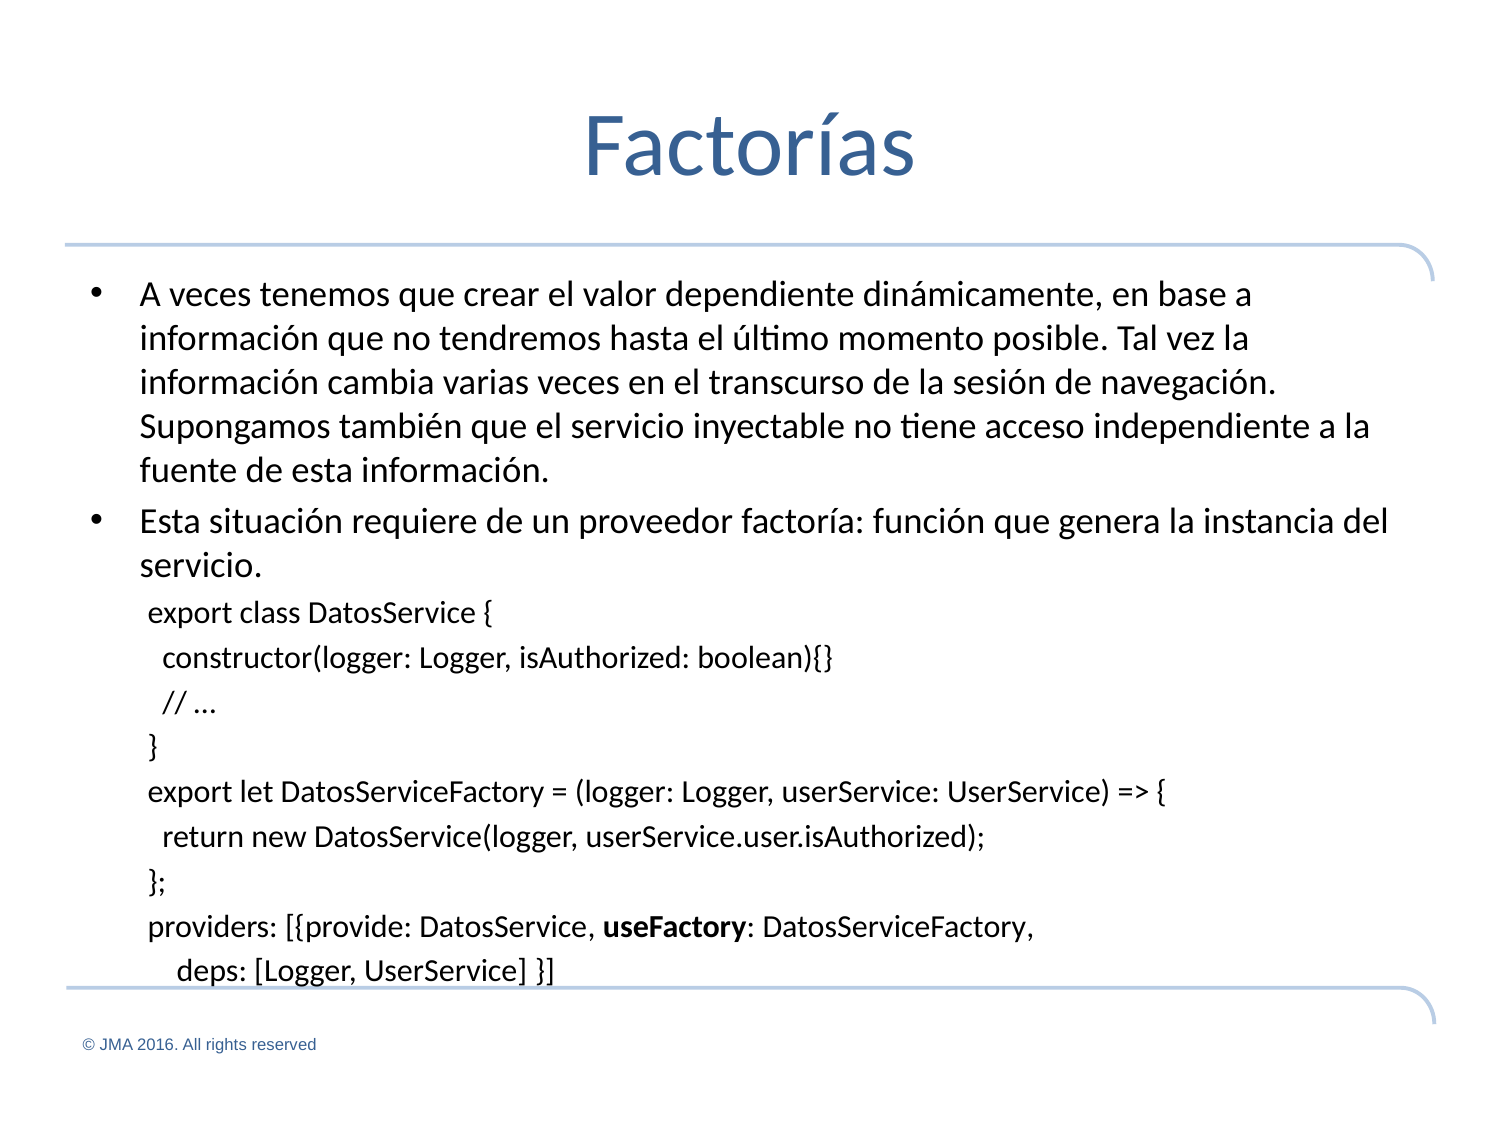

# Factorías
A veces tenemos que crear el valor dependiente dinámicamente, en base a información que no tendremos hasta el último momento posible. Tal vez la información cambia varias veces en el transcurso de la sesión de navegación. Supongamos también que el servicio inyectable no tiene acceso independiente a la fuente de esta información.
Esta situación requiere de un proveedor factoría: función que genera la instancia del servicio.
export class DatosService {
  constructor(logger: Logger, isAuthorized: boolean){}
  // …
}
export let DatosServiceFactory = (logger: Logger, userService: UserService) => {
  return new DatosService(logger, userService.user.isAuthorized);
};
providers: [{provide: DatosService, useFactory: DatosServiceFactory,
    deps: [Logger, UserService] }]